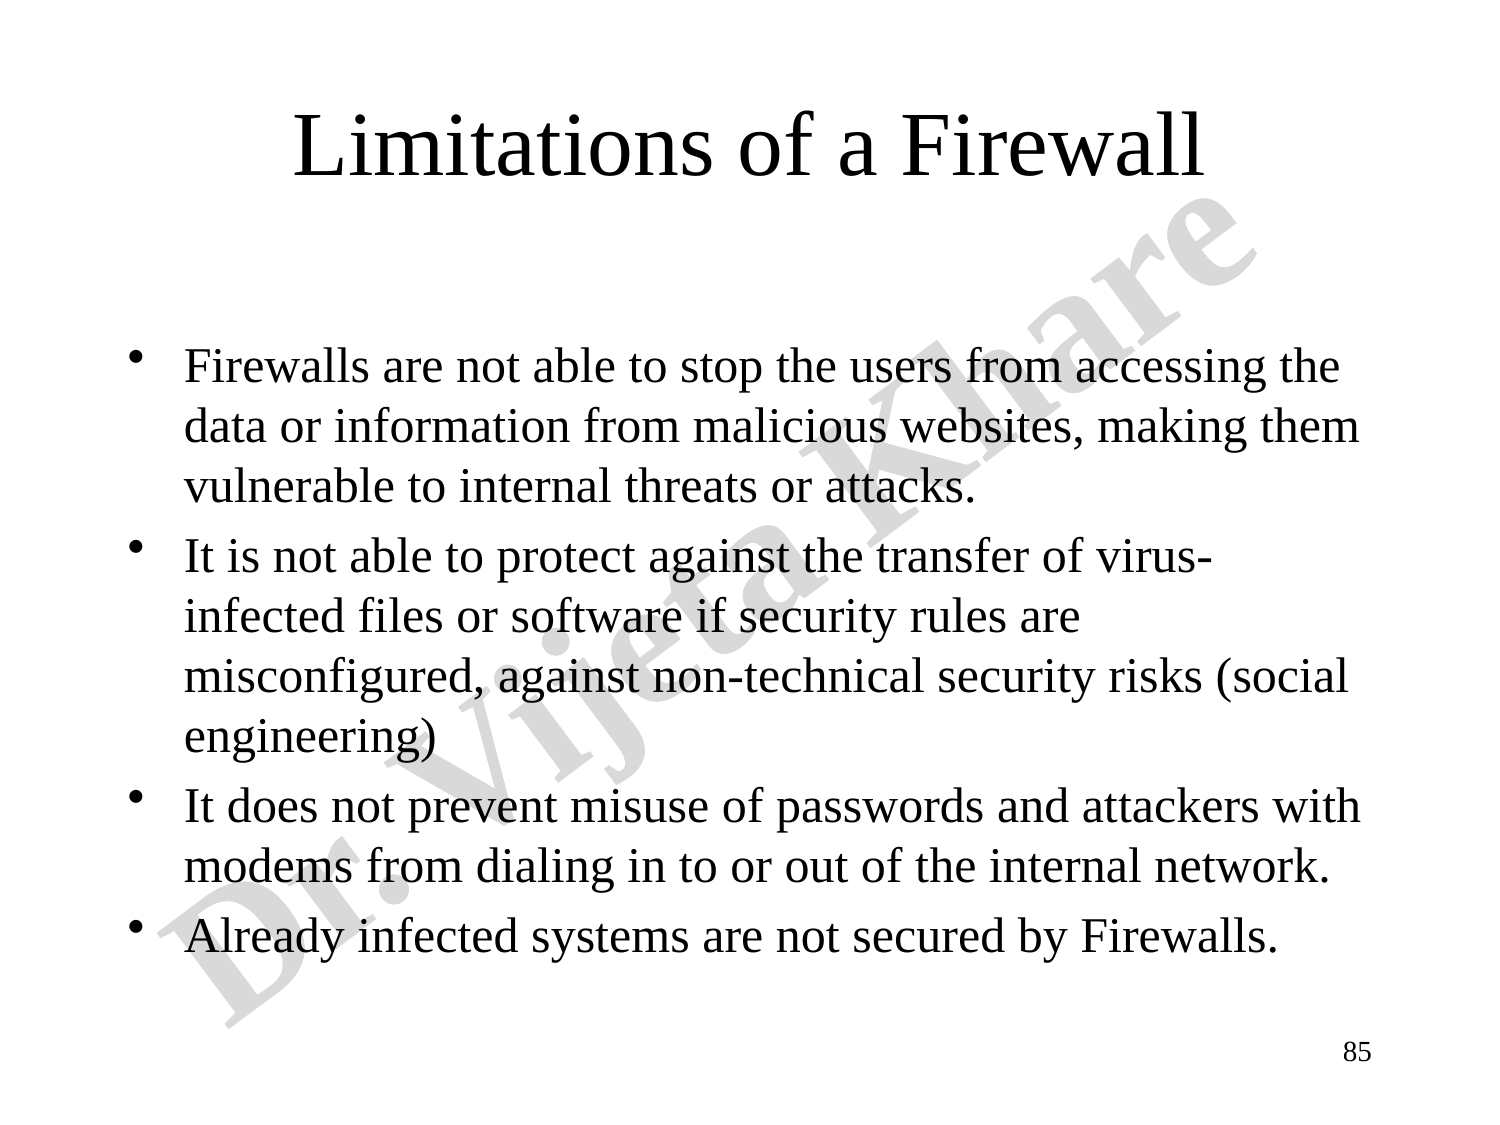

# Limitations of a Firewall
Firewalls are not able to stop the users from accessing the data or information from malicious websites, making them vulnerable to internal threats or attacks.
It is not able to protect against the transfer of virus-infected files or software if security rules are misconfigured, against non-technical security risks (social engineering)
It does not prevent misuse of passwords and attackers with modems from dialing in to or out of the internal network.
Already infected systems are not secured by Firewalls.

85